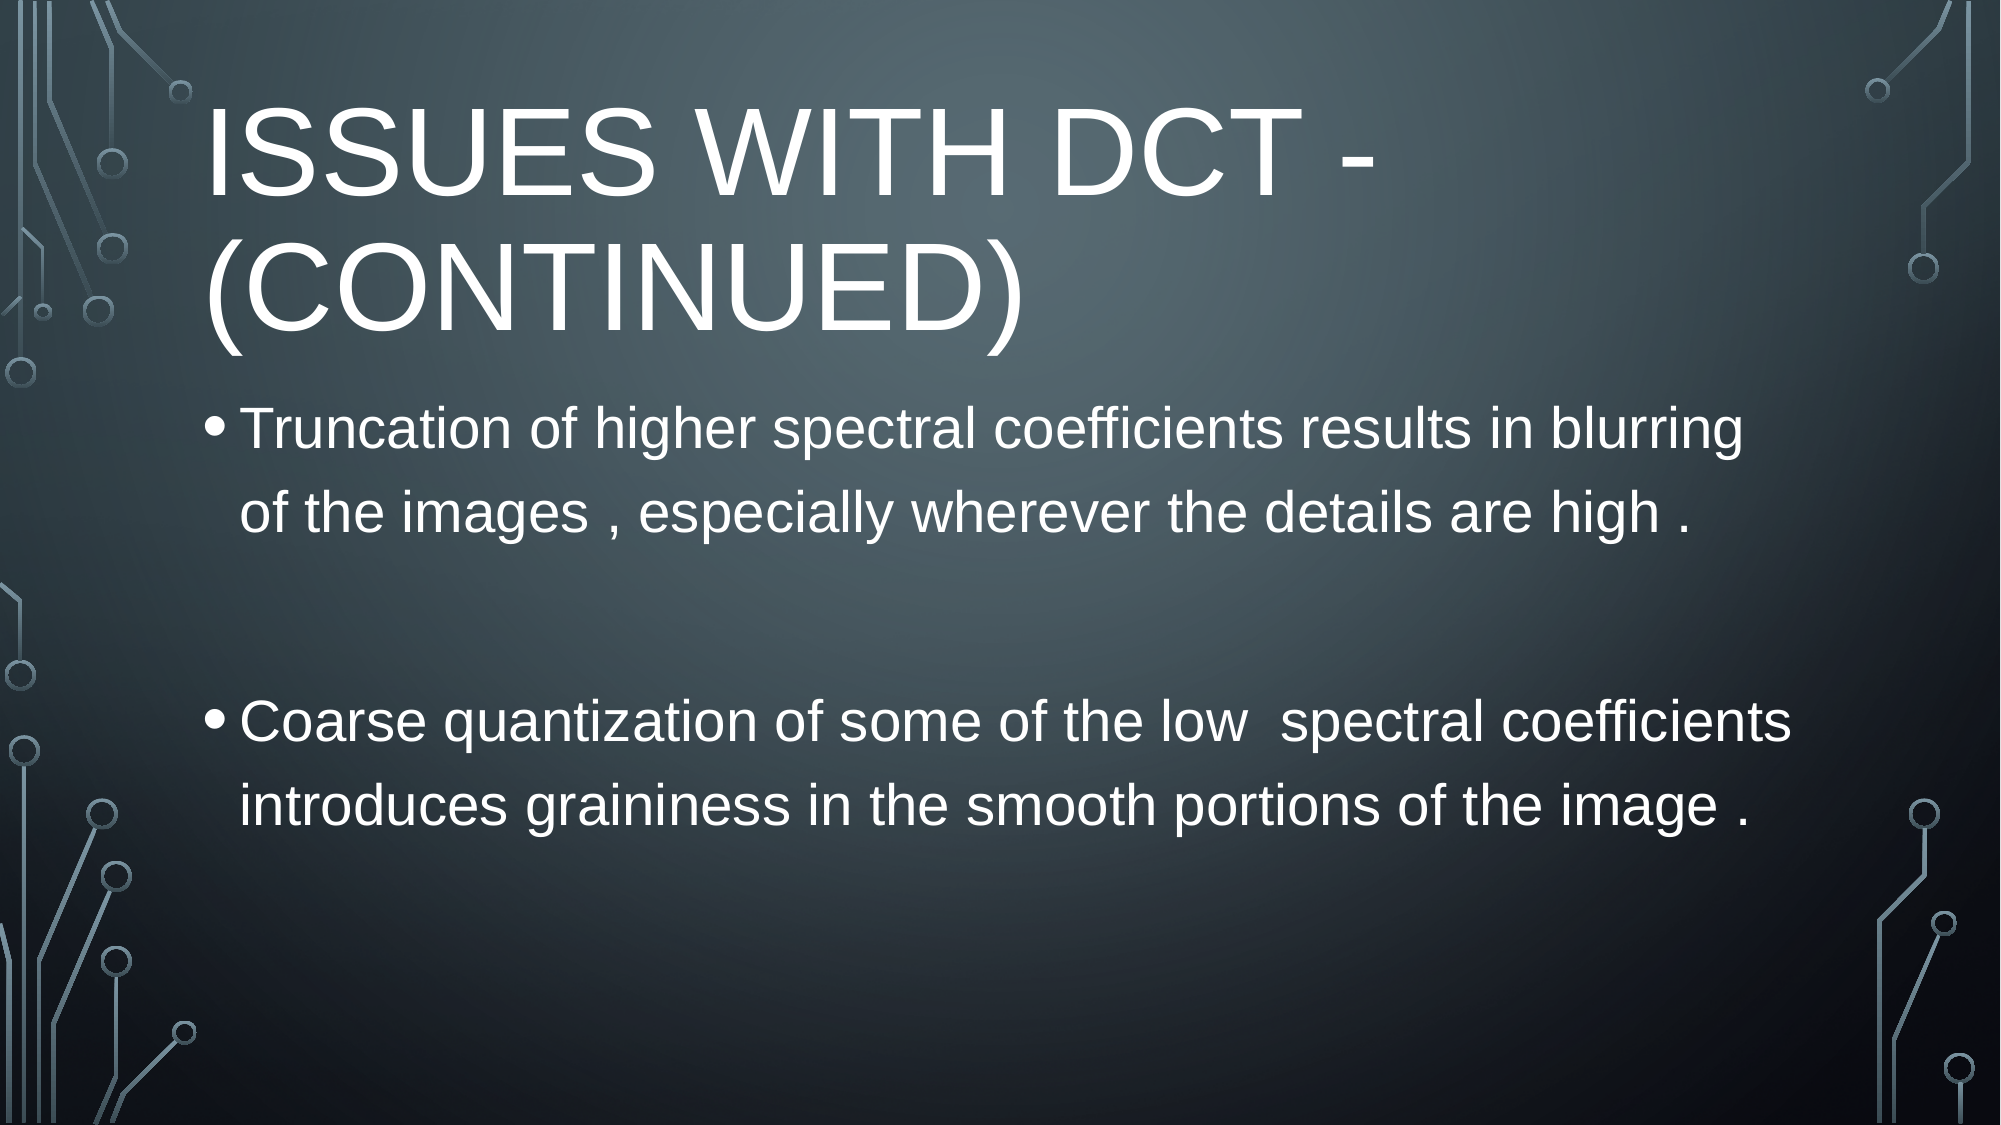

# Issues With DCT -(Continued)
Truncation of higher spectral coefficients results in blurring of the images , especially wherever the details are high .

Coarse quantization of some of the low  spectral coefficients introduces graininess in the smooth portions of the image .